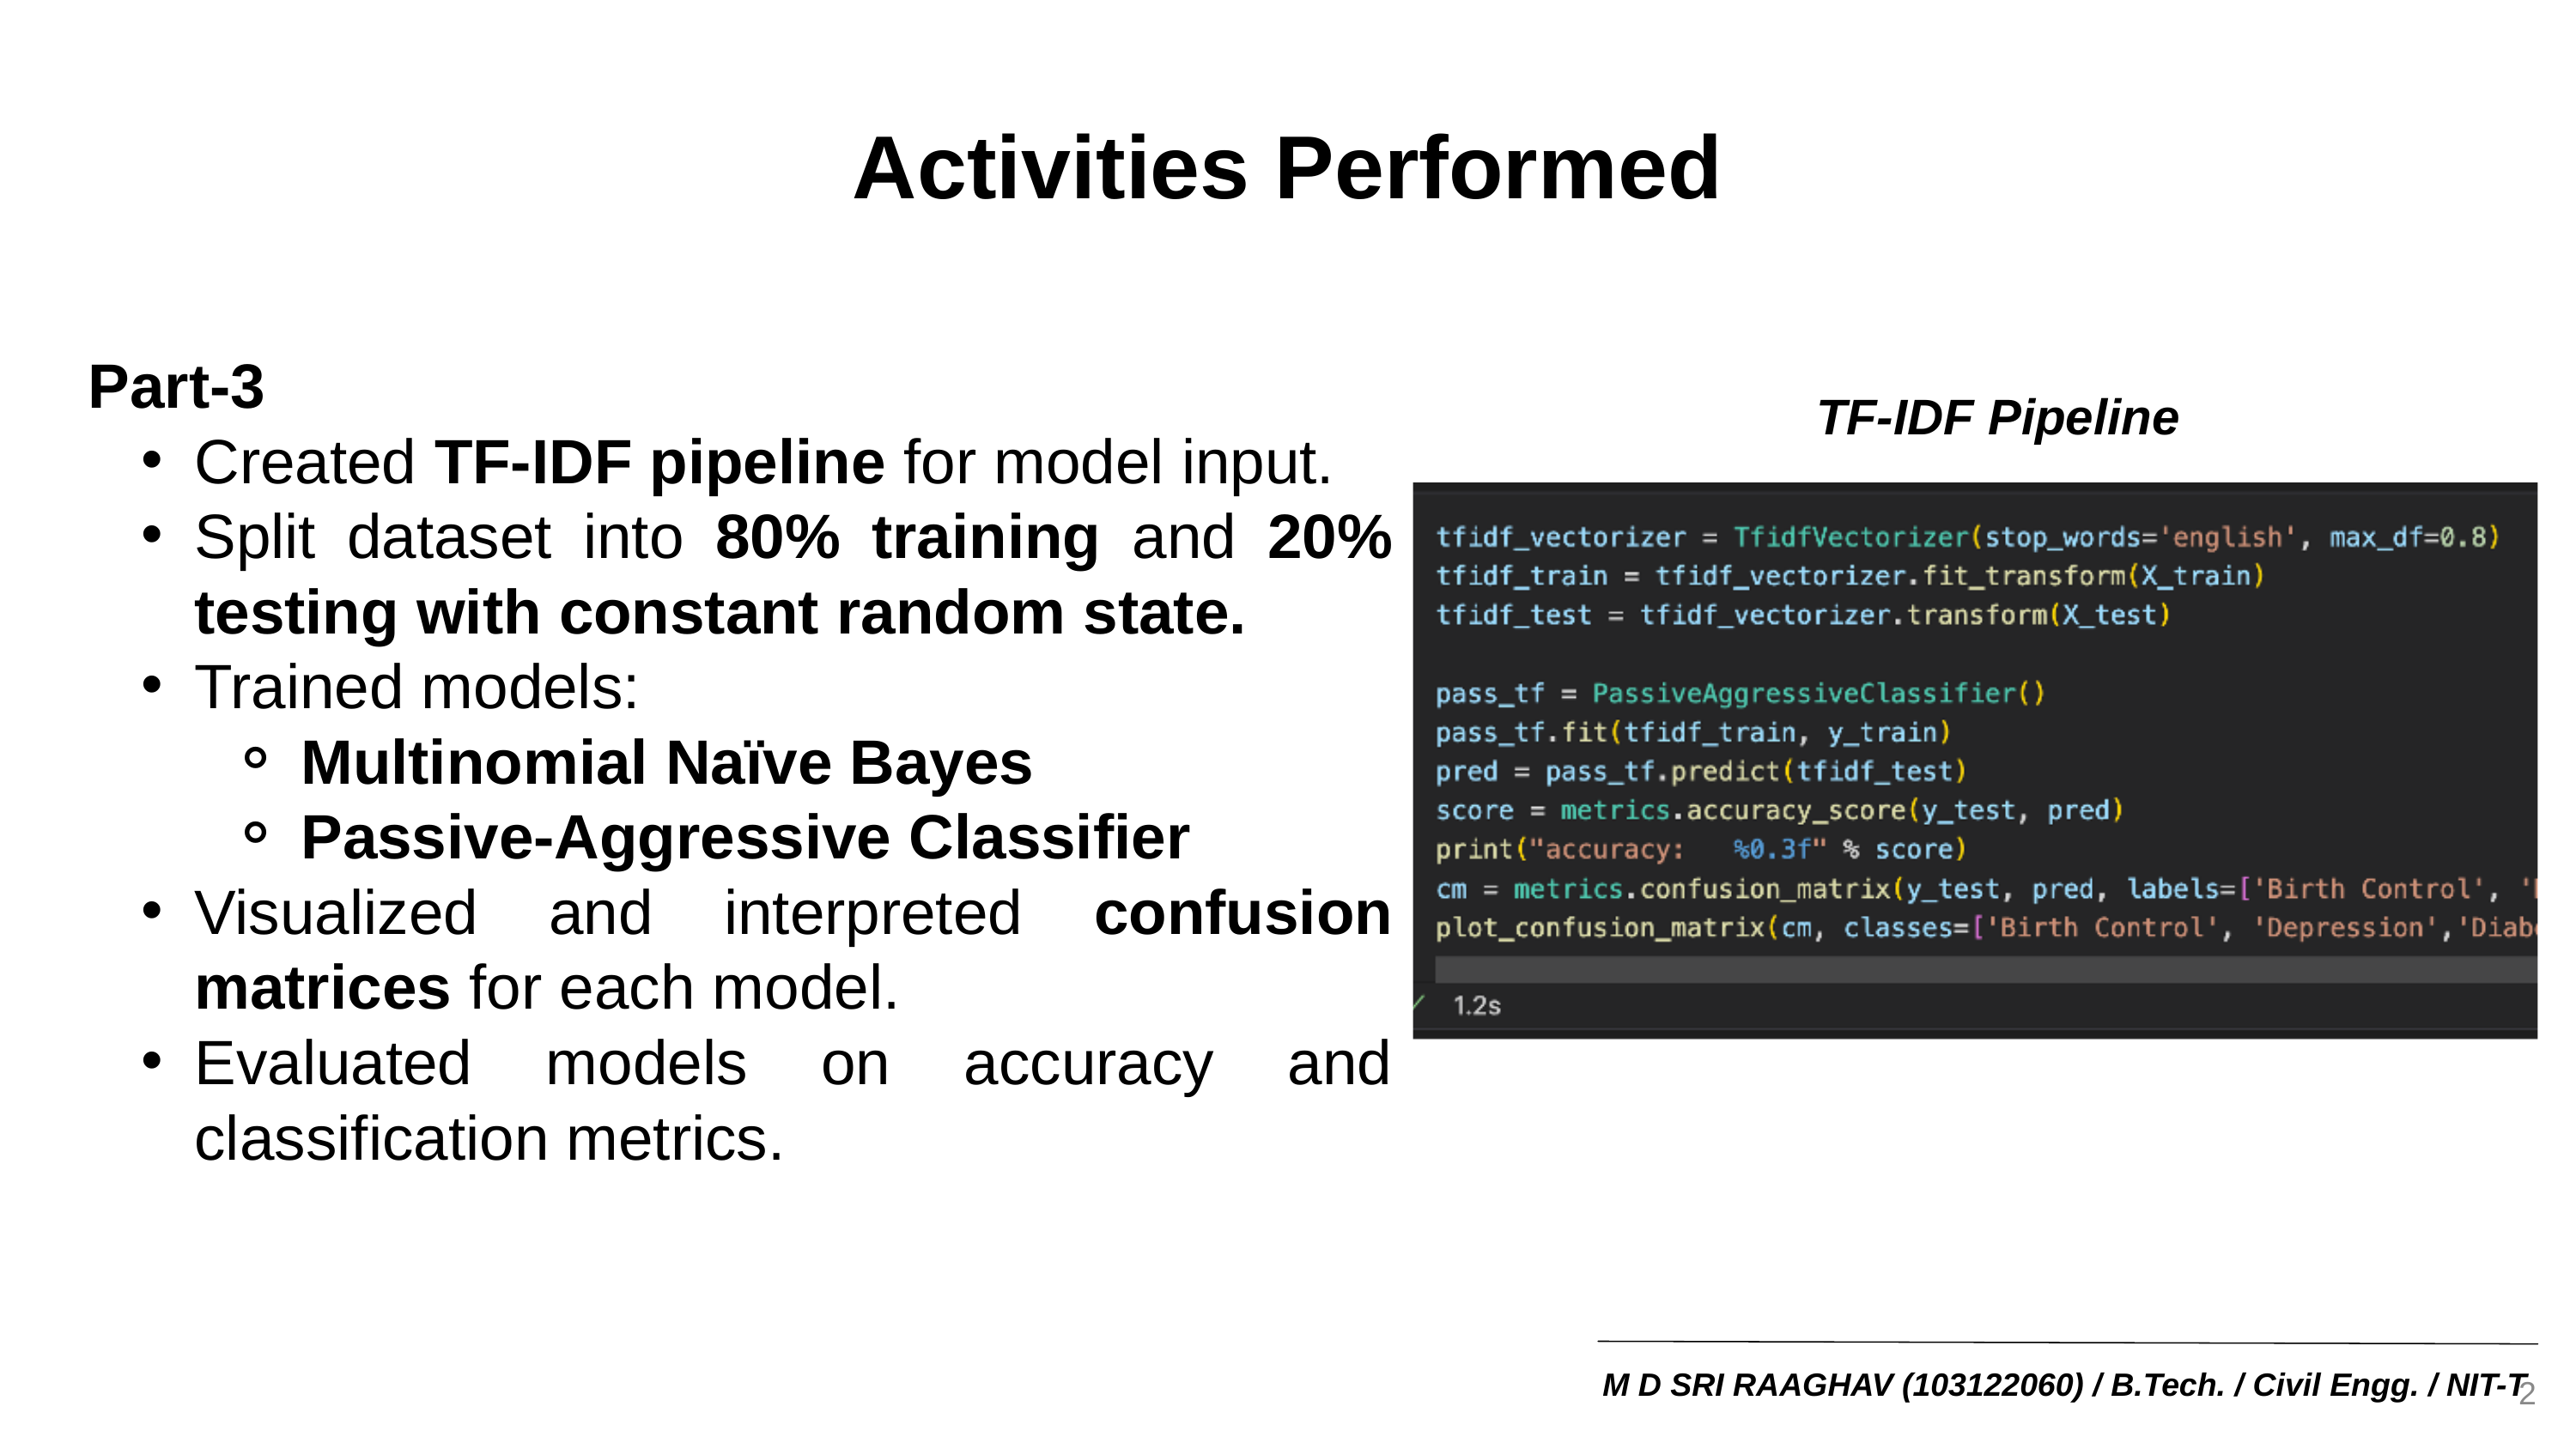

Activities Performed
Part-3
Created TF-IDF pipeline for model input.
Split dataset into 80% training and 20% testing with constant random state.
Trained models:
Multinomial Naïve Bayes
Passive-Aggressive Classifier
Visualized and interpreted confusion matrices for each model.
Evaluated models on accuracy and classification metrics.
TF-IDF Pipeline

2

M D SRI RAAGHAV (103122060) / B.Tech. / Civil Engg. / NIT-T